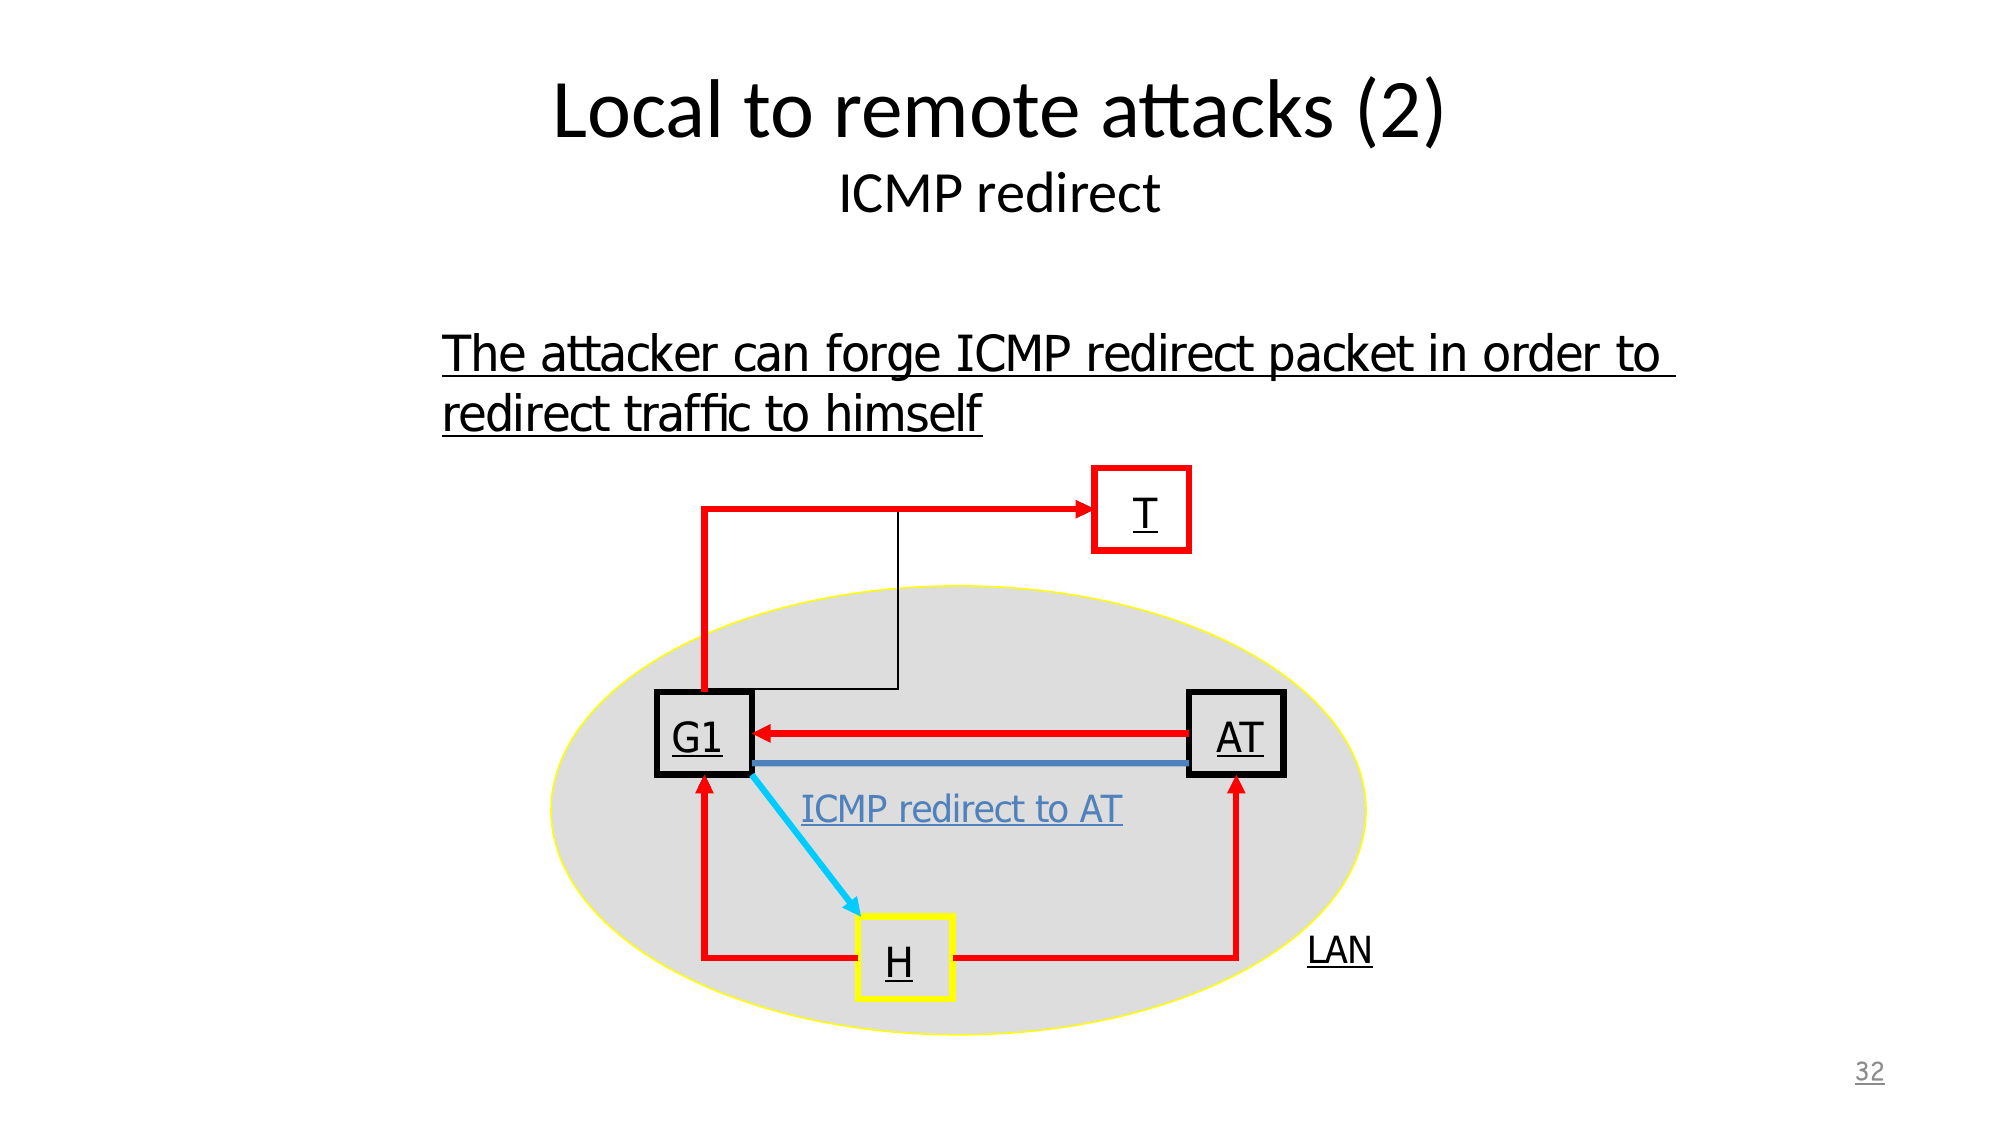

# Local to remote attacks (2) ICMP redirect
The attacker can forge ICMP redirect packet in order to
redirect traffic to himself

T

AT
G1

ICMP redirect to AT

LAN
H
32